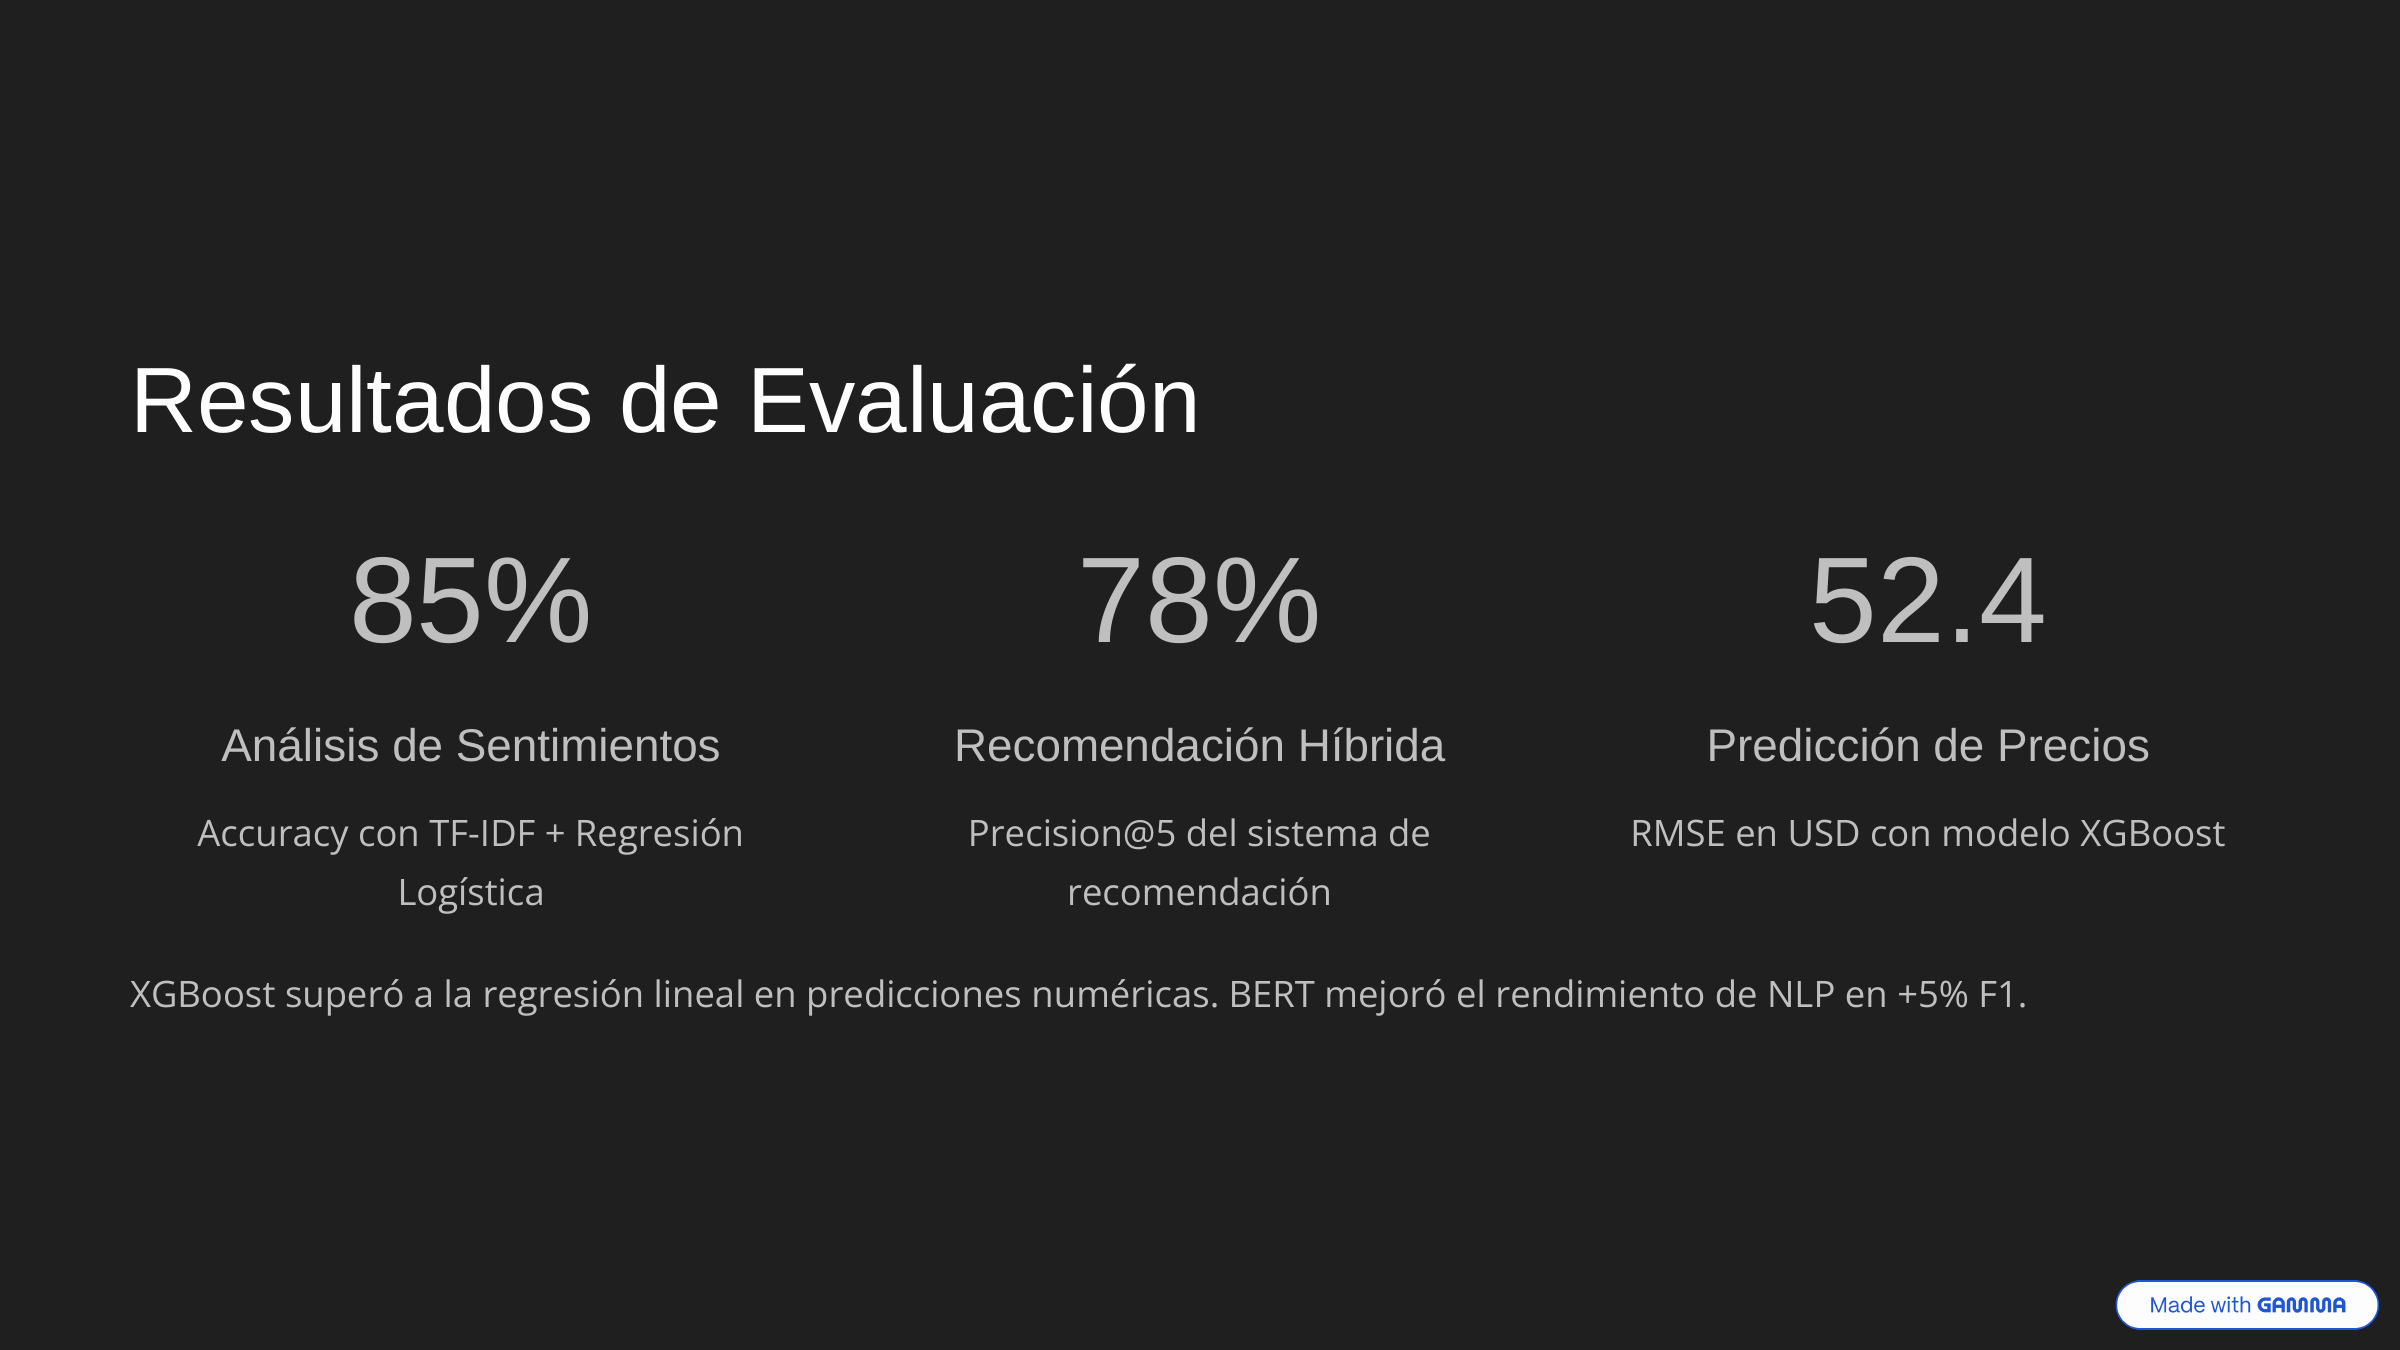

Resultados de Evaluación
85%
78%
52.4
Análisis de Sentimientos
Recomendación Híbrida
Predicción de Precios
Accuracy con TF-IDF + Regresión Logística
Precision@5 del sistema de recomendación
RMSE en USD con modelo XGBoost
XGBoost superó a la regresión lineal en predicciones numéricas. BERT mejoró el rendimiento de NLP en +5% F1.